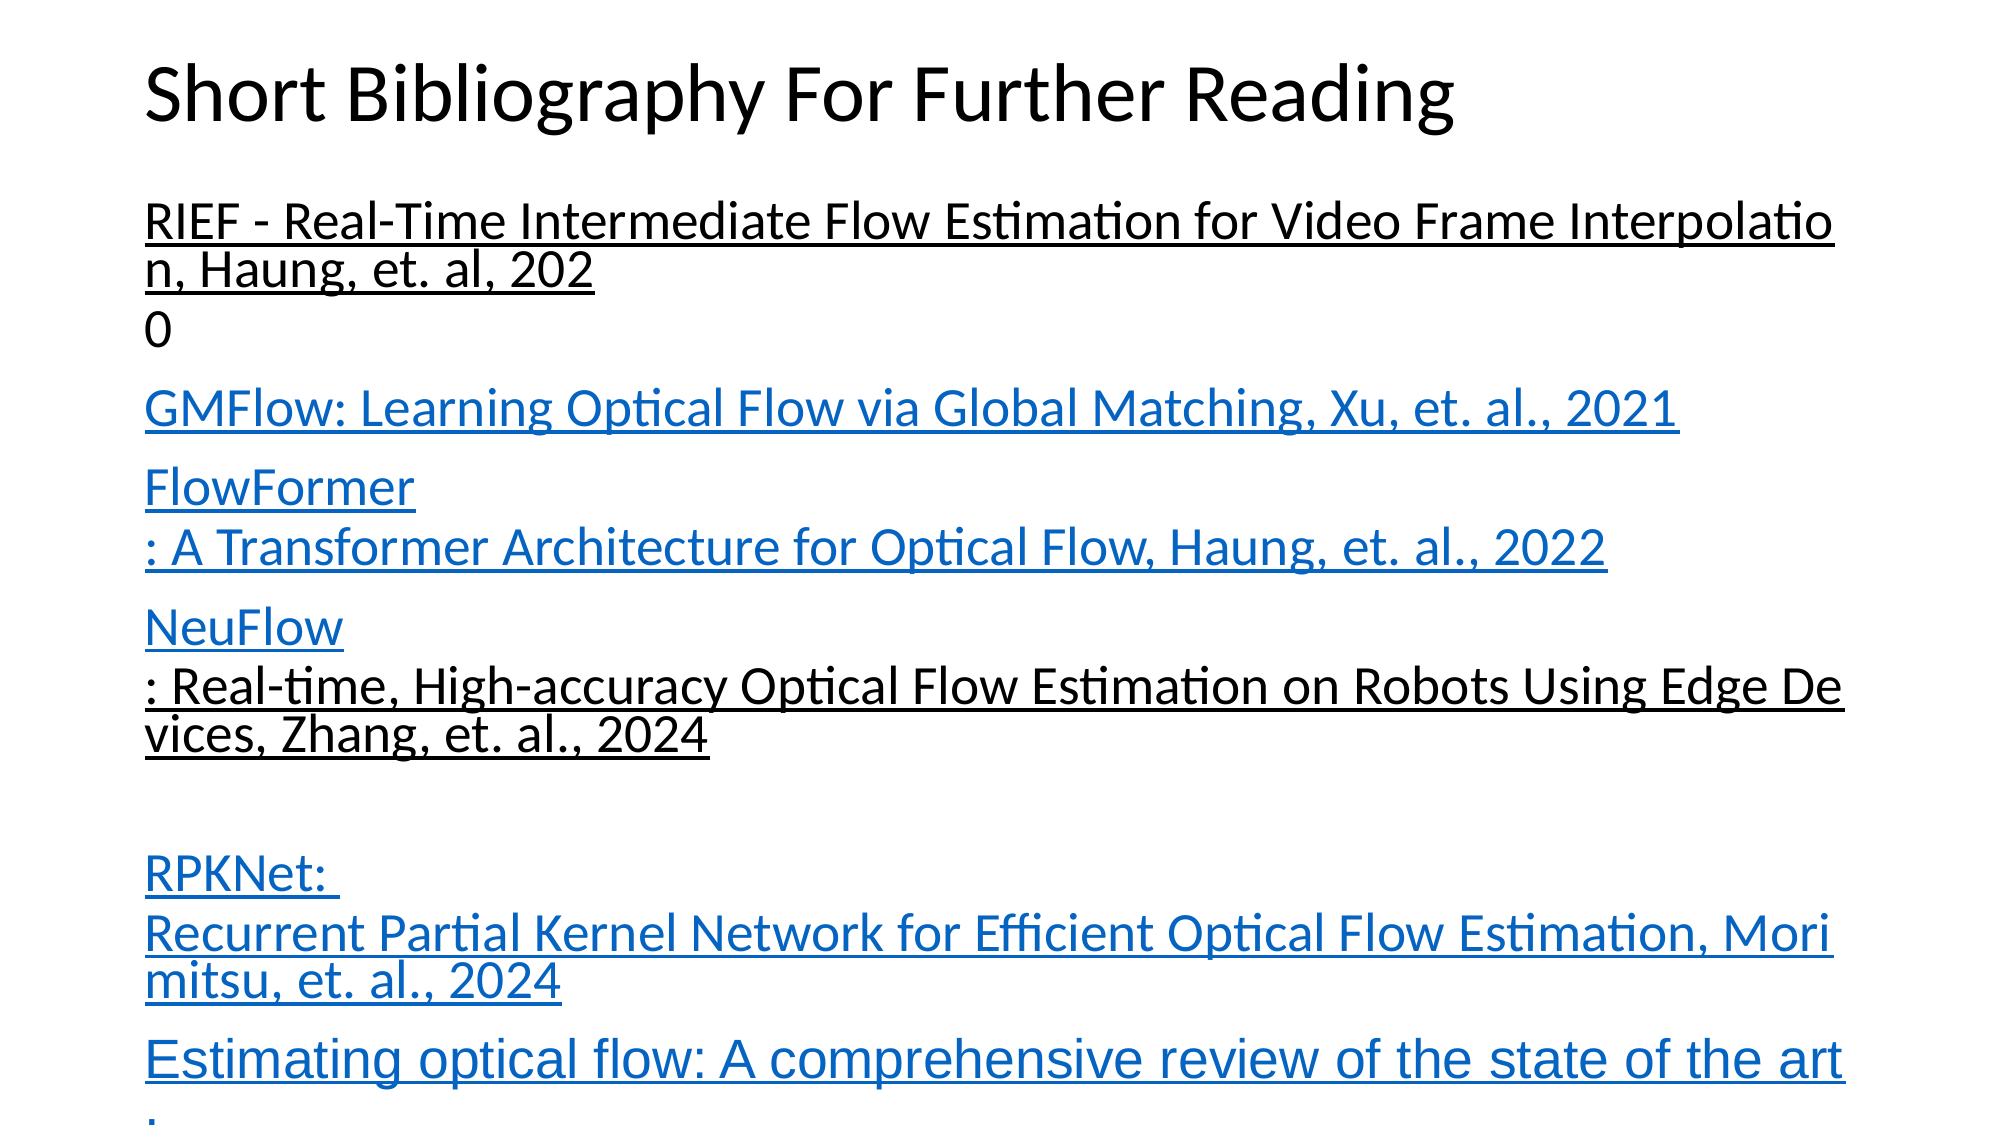

# Short Bibliography For Further Reading
RIEF - Real-Time Intermediate Flow Estimation for Video Frame Interpolation, Haung, et. al, 2020
GMFlow: Learning Optical Flow via Global Matching, Xu, et. al., 2021
FlowFormer: A Transformer Architecture for Optical Flow, Haung, et. al., 2022
NeuFlow: Real-time, High-accuracy Optical Flow Estimation on Robots Using Edge Devices, Zhang, et. al., 2024
RPKNet: Recurrent Partial Kernel Network for Efficient Optical Flow Estimation, Morimitsu, et. al., 2024
Estimating optical flow: A comprehensive review of the state of the art, Alfarano, et. al., 2024
Other papers and benchmark datasets in Papers with Code